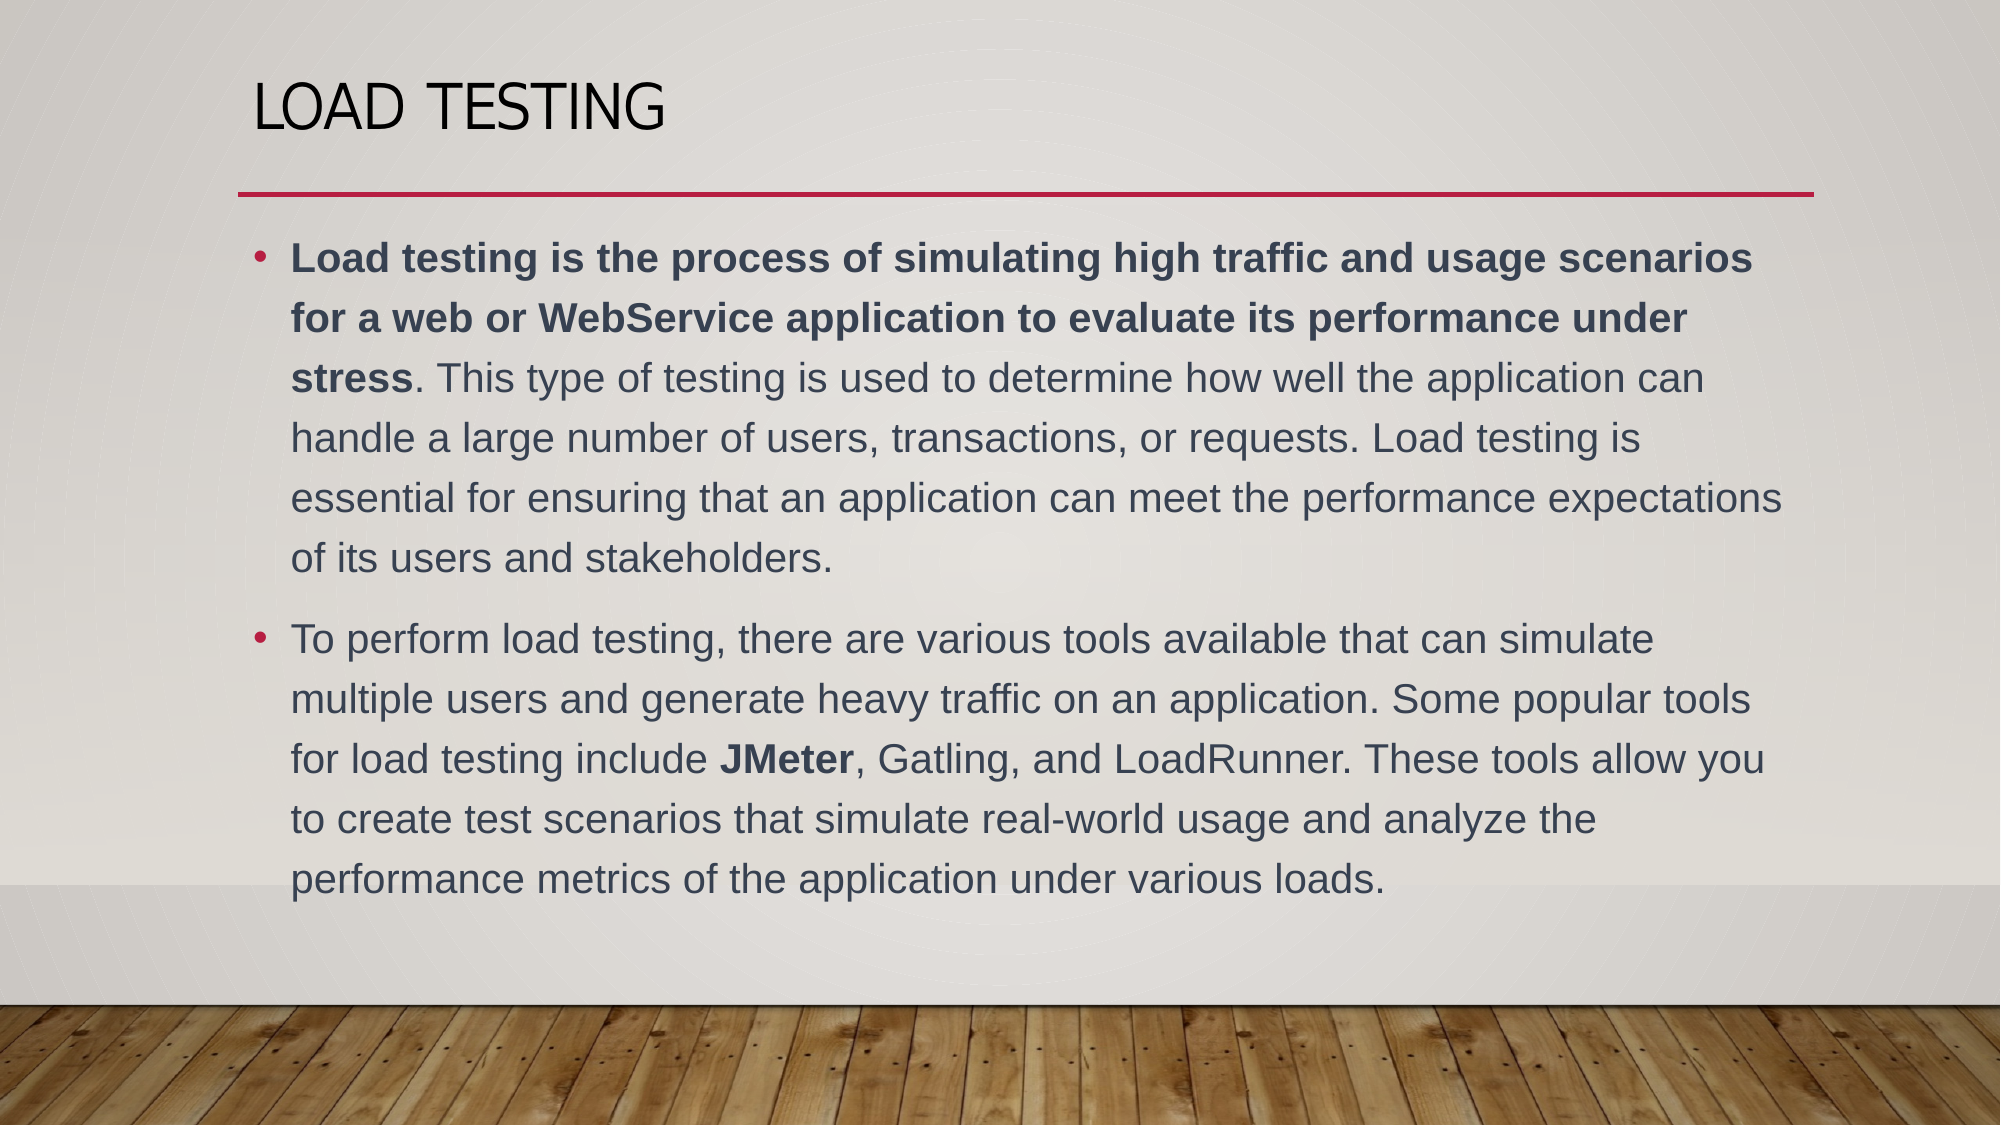

# Load Testing
Load testing is the process of simulating high traffic and usage scenarios for a web or WebService application to evaluate its performance under stress. This type of testing is used to determine how well the application can handle a large number of users, transactions, or requests. Load testing is essential for ensuring that an application can meet the performance expectations of its users and stakeholders.
To perform load testing, there are various tools available that can simulate multiple users and generate heavy traffic on an application. Some popular tools for load testing include JMeter, Gatling, and LoadRunner. These tools allow you to create test scenarios that simulate real-world usage and analyze the performance metrics of the application under various loads.